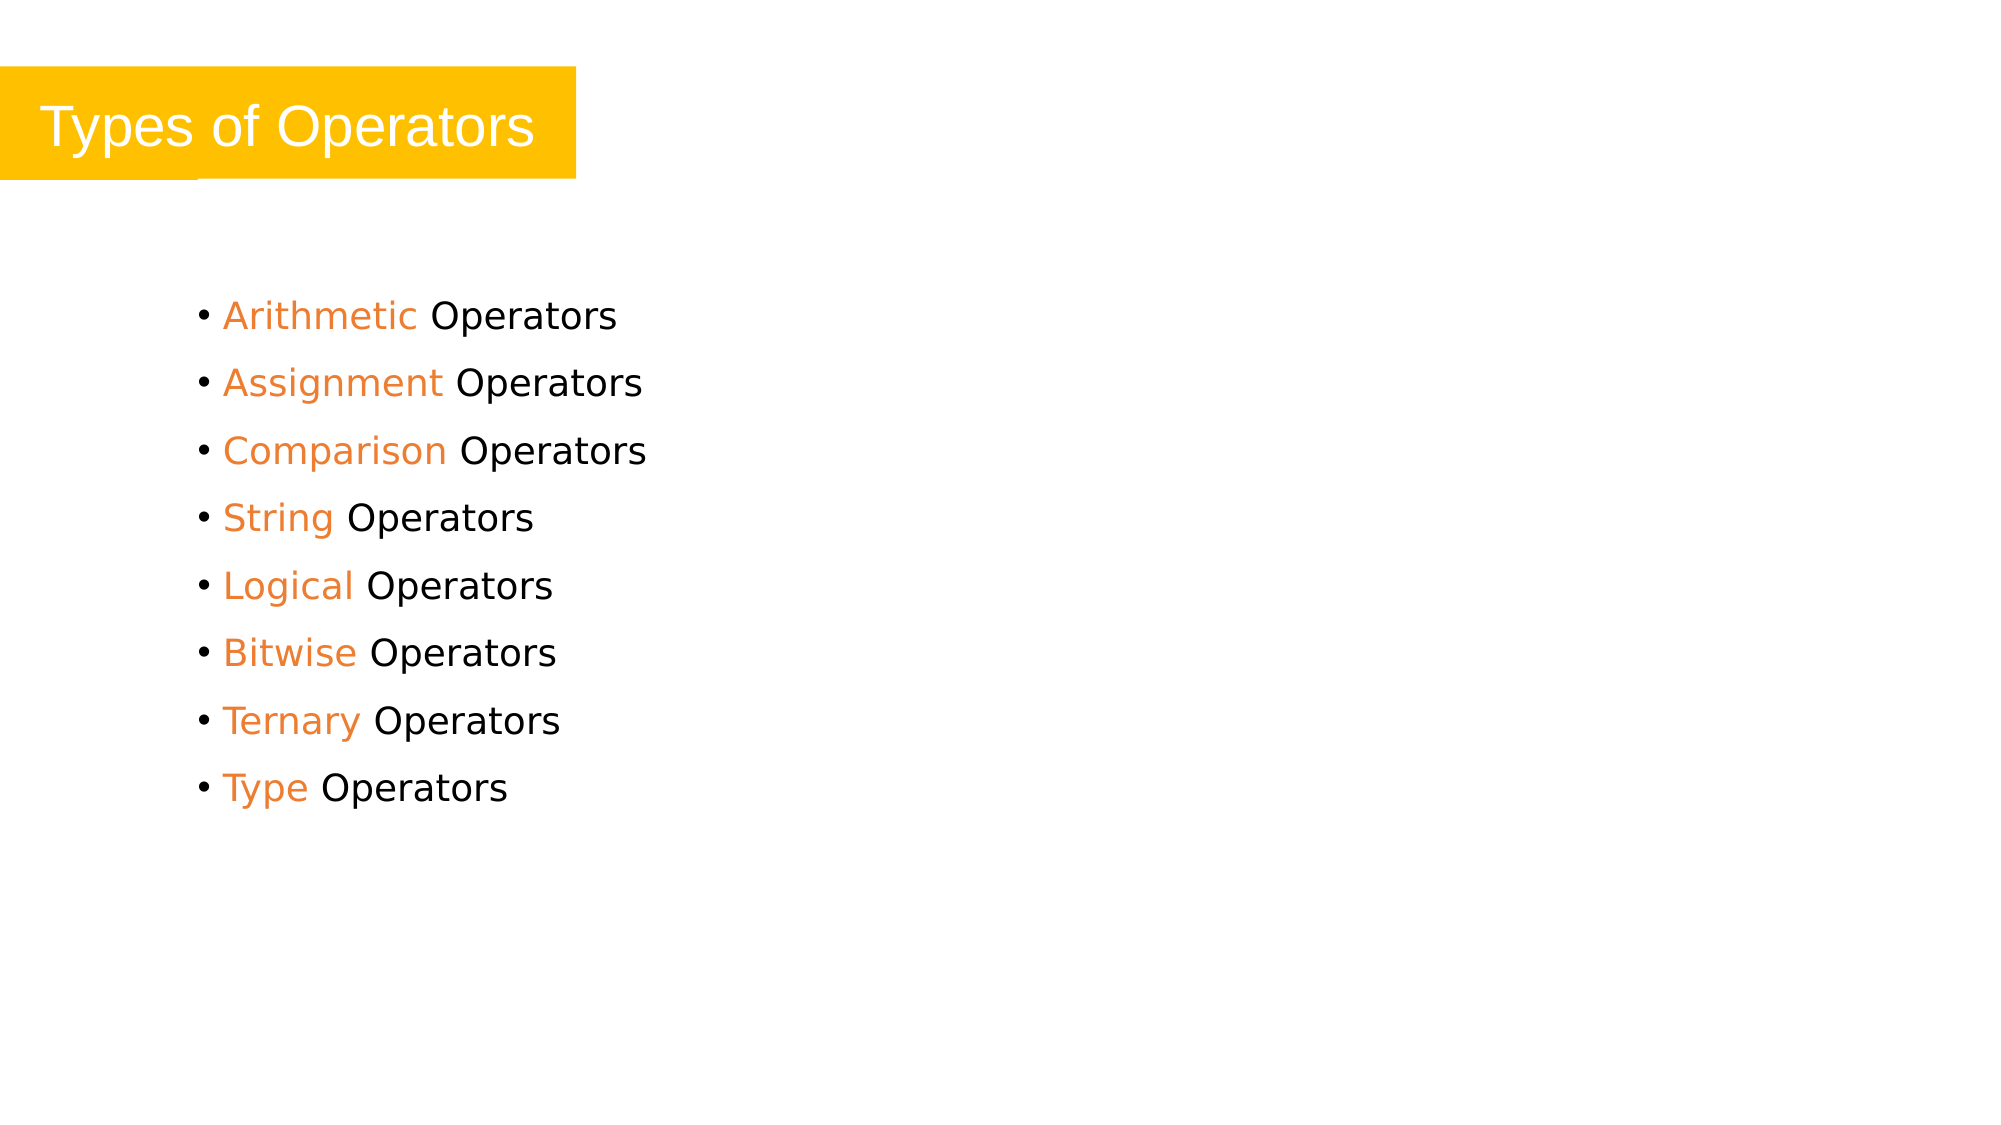

Types of Operators

 Arithmetic Operators
 Assignment Operators
 Comparison Operators
 String Operators
 Logical Operators
 Bitwise Operators
 Ternary Operators
 Type Operators